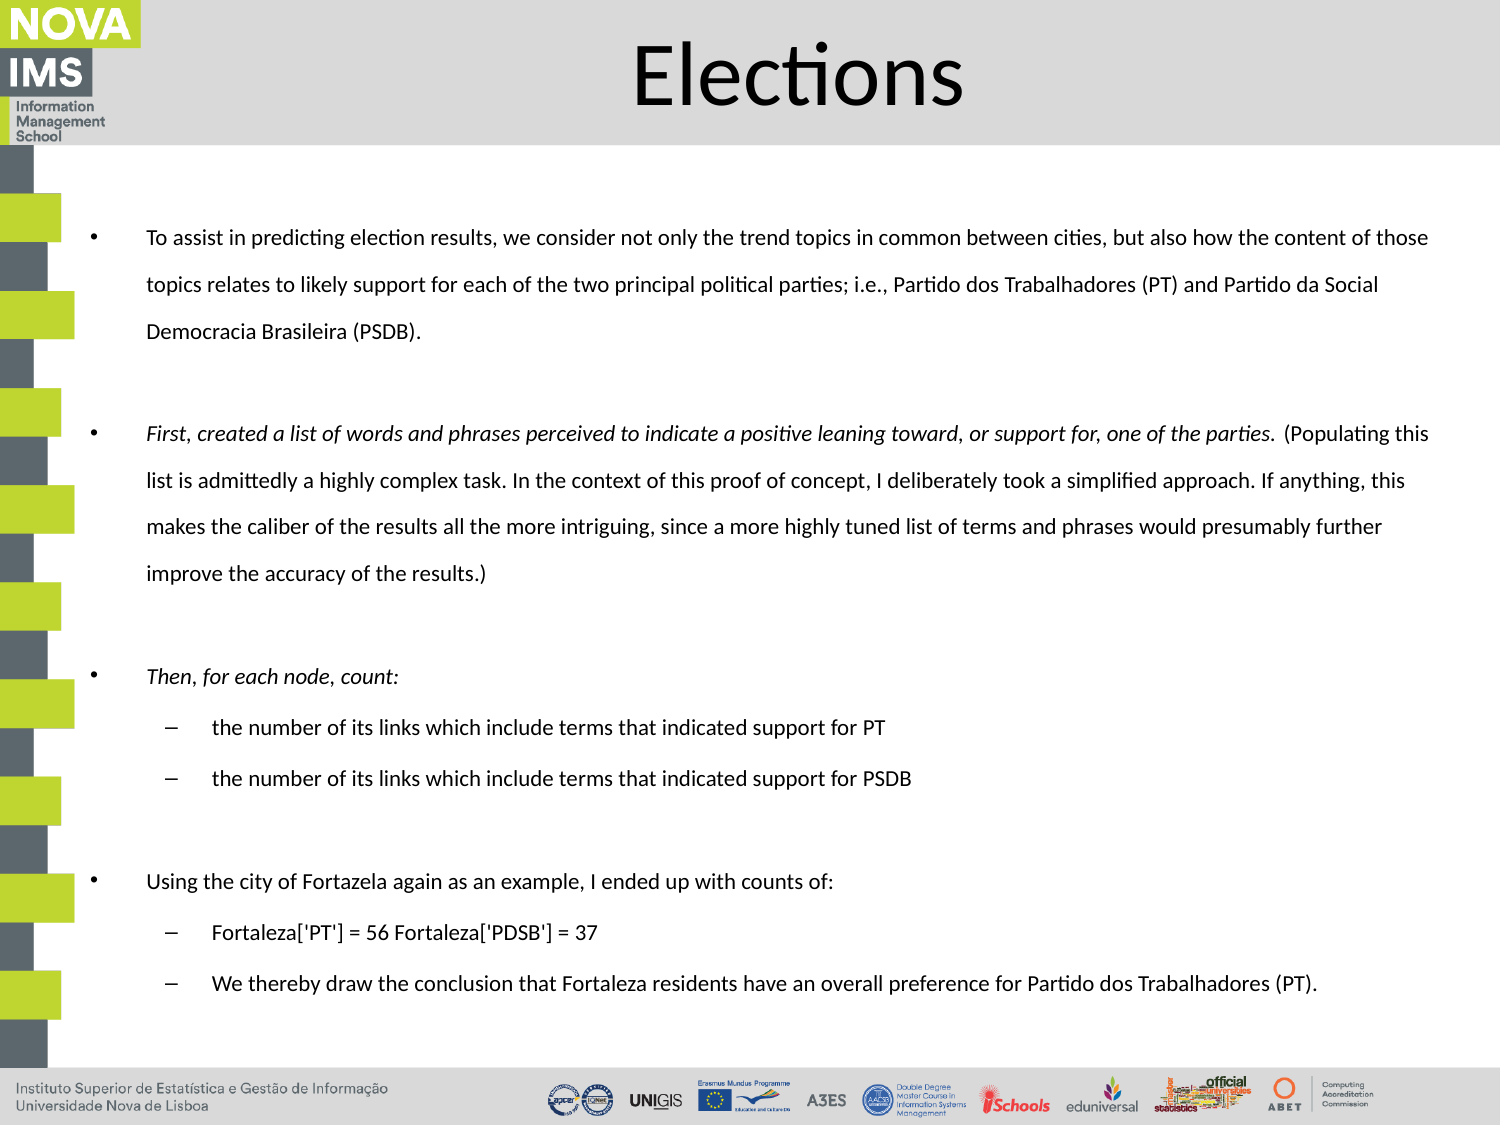

# Elections
To assist in predicting election results, we consider not only the trend topics in common between cities, but also how the content of those topics relates to likely support for each of the two principal political parties; i.e., Partido dos Trabalhadores (PT) and Partido da Social Democracia Brasileira (PSDB).

First, created a list of words and phrases perceived to indicate a positive leaning toward, or support for, one of the parties. (Populating this list is admittedly a highly complex task. In the context of this proof of concept, I deliberately took a simplified approach. If anything, this makes the caliber of the results all the more intriguing, since a more highly tuned list of terms and phrases would presumably further improve the accuracy of the results.)

Then, for each node, count:
the number of its links which include terms that indicated support for PT
the number of its links which include terms that indicated support for PSDB

Using the city of Fortazela again as an example, I ended up with counts of:
Fortaleza['PT'] = 56 Fortaleza['PDSB'] = 37
We thereby draw the conclusion that Fortaleza residents have an overall preference for Partido dos Trabalhadores (PT).